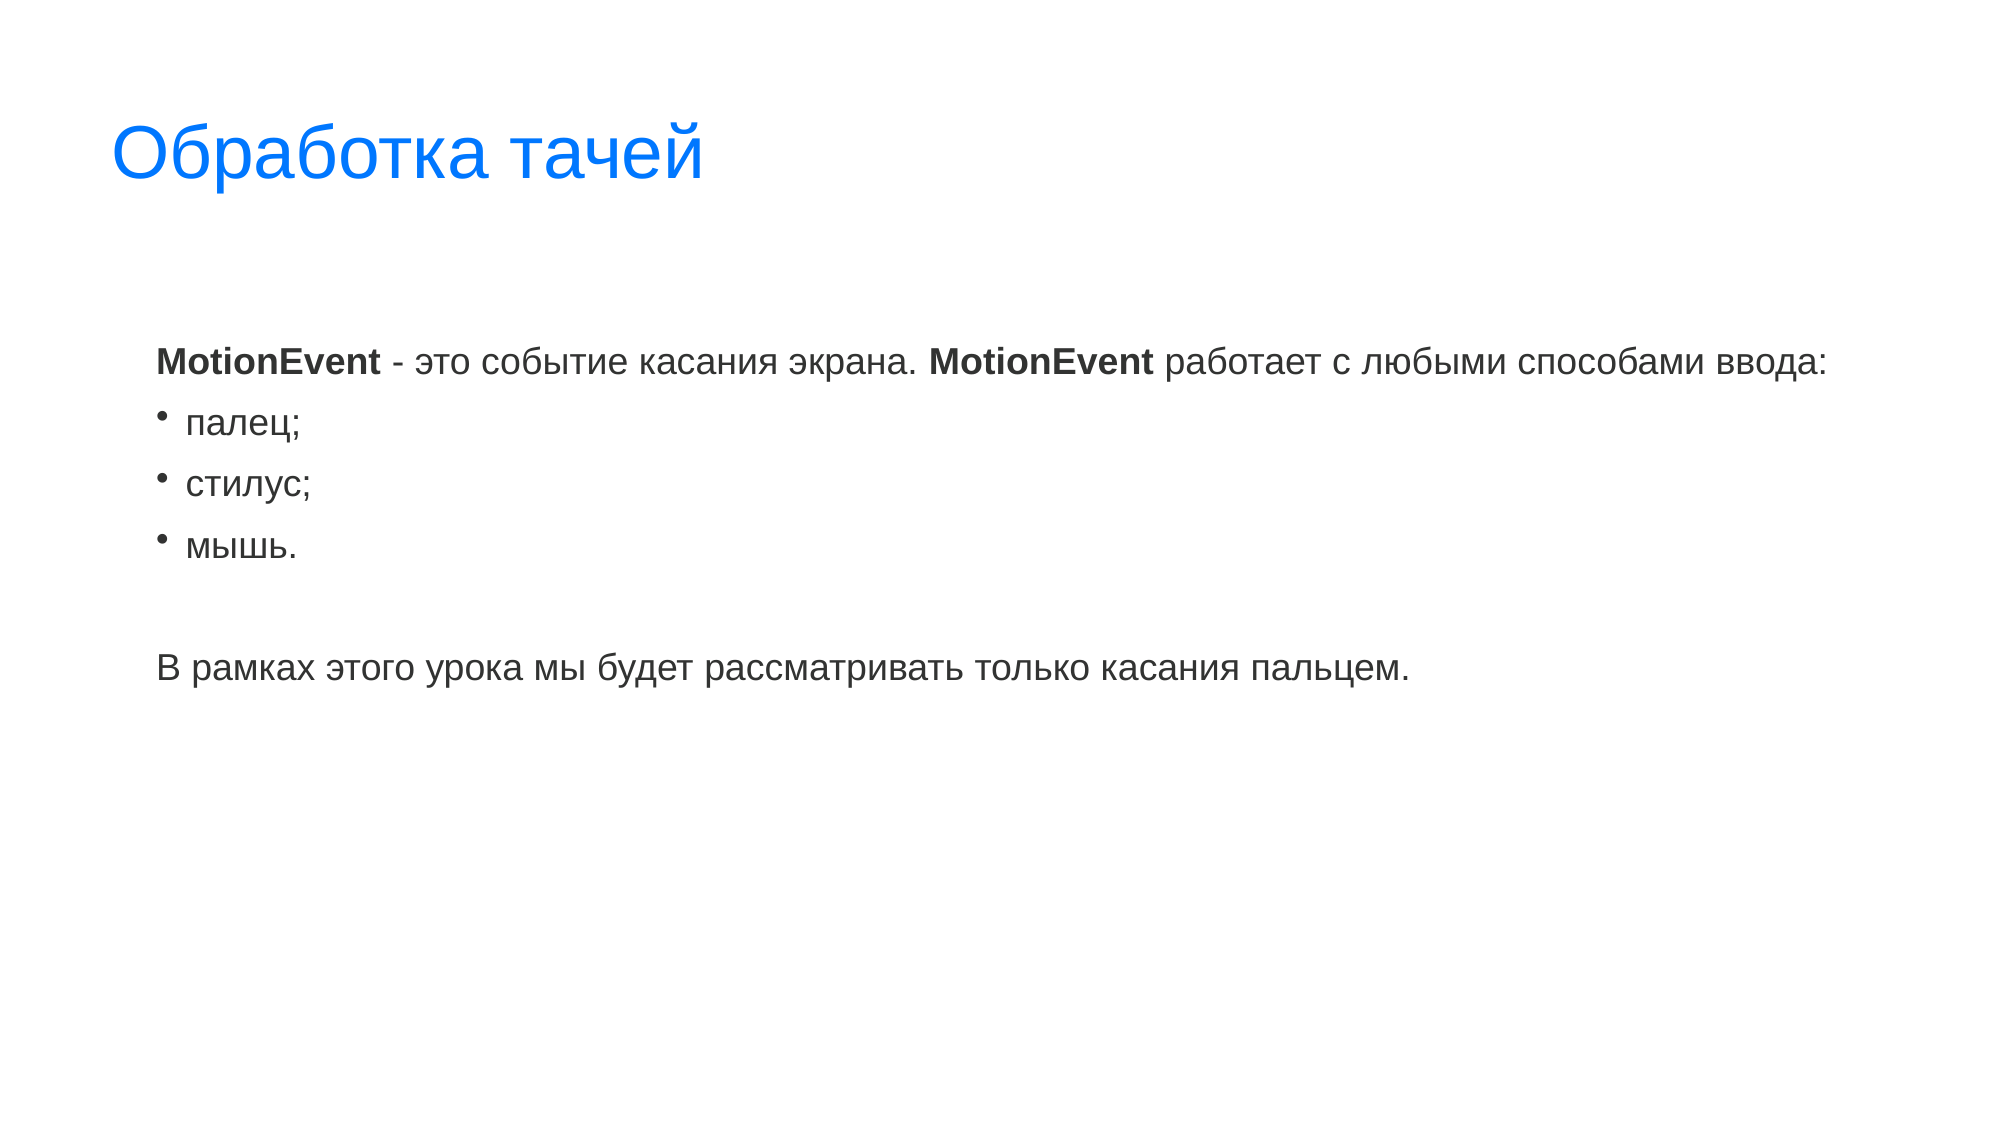

# Обработка тачей
MotionEvent - это событие касания экрана. MotionEvent работает с любыми способами ввода:
палец;
стилус;
мышь.

В рамках этого урока мы будет рассматривать только касания пальцем.